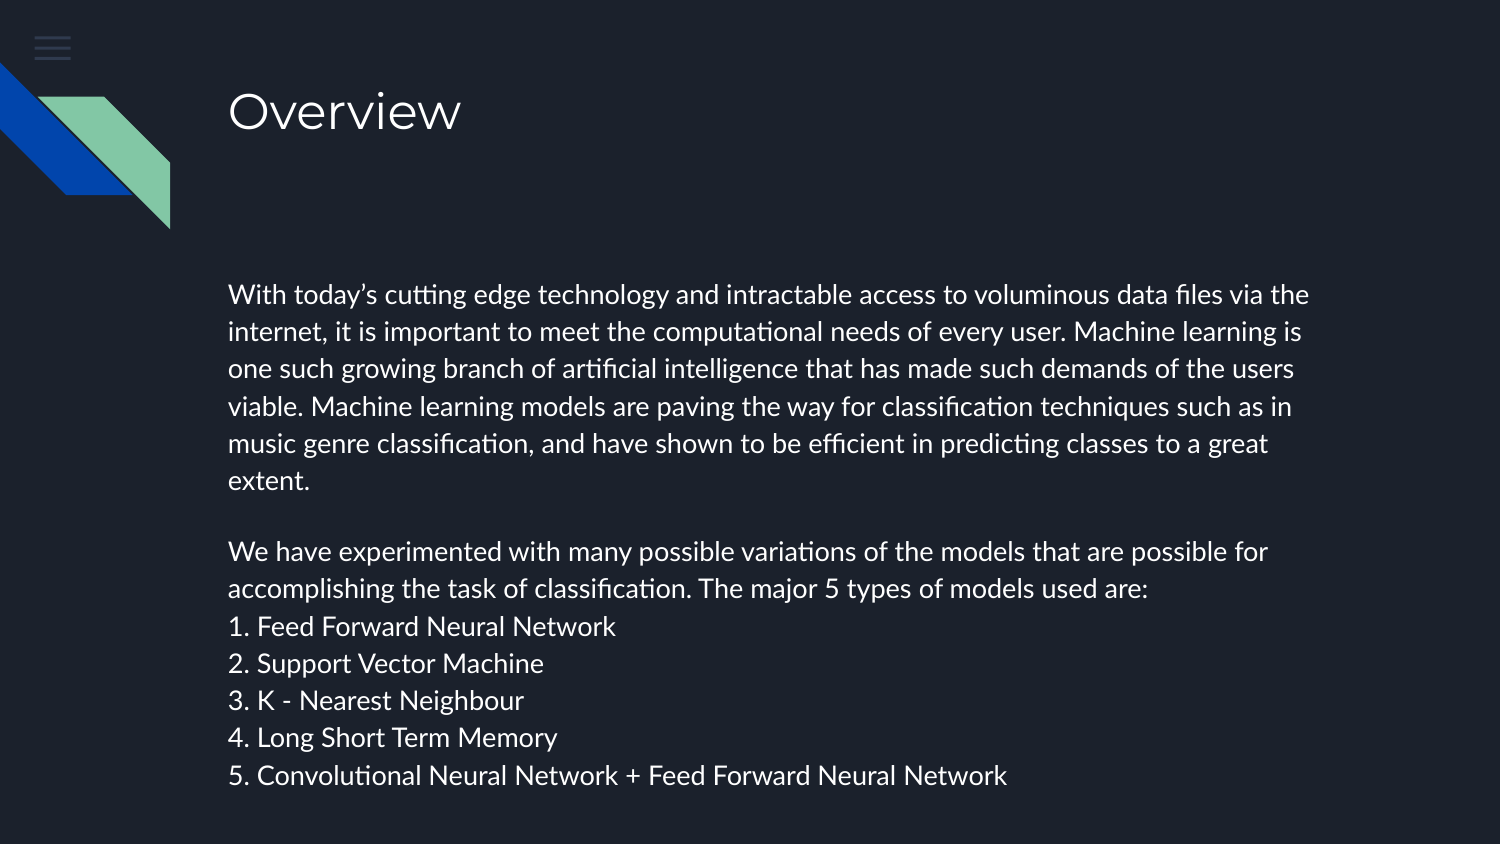

# Overview
With today’s cutting edge technology and intractable access to voluminous data files via the internet, it is important to meet the computational needs of every user. Machine learning is one such growing branch of artificial intelligence that has made such demands of the users viable. Machine learning models are paving the way for classification techniques such as in music genre classification, and have shown to be efficient in predicting classes to a great extent.
We have experimented with many possible variations of the models that are possible for accomplishing the task of classification. The major 5 types of models used are:
1. Feed Forward Neural Network
2. Support Vector Machine
3. K - Nearest Neighbour
4. Long Short Term Memory
5. Convolutional Neural Network + Feed Forward Neural Network